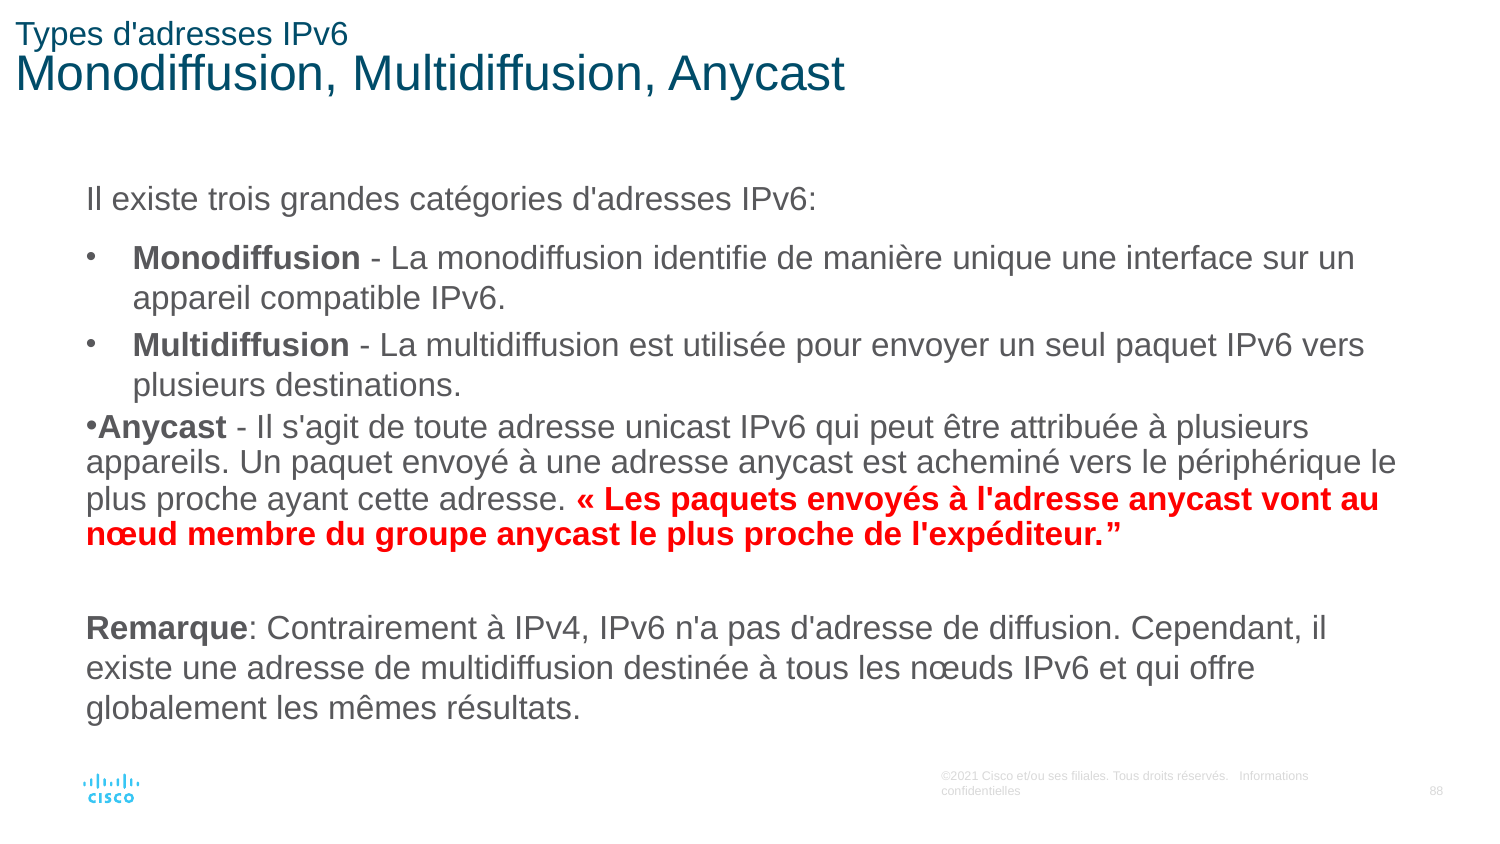

# Types d'adresses IPv6 Monodiffusion, Multidiffusion, Anycast
Il existe trois grandes catégories d'adresses IPv6:
Monodiffusion - La monodiffusion identifie de manière unique une interface sur un appareil compatible IPv6.
Multidiffusion - La multidiffusion est utilisée pour envoyer un seul paquet IPv6 vers plusieurs destinations.
Anycast - Il s'agit de toute adresse unicast IPv6 qui peut être attribuée à plusieurs appareils. Un paquet envoyé à une adresse anycast est acheminé vers le périphérique le plus proche ayant cette adresse. « Les paquets envoyés à l'adresse anycast vont au nœud membre du groupe anycast le plus proche de l'expéditeur.”

Remarque: Contrairement à IPv4, IPv6 n'a pas d'adresse de diffusion. Cependant, il existe une adresse de multidiffusion destinée à tous les nœuds IPv6 et qui offre globalement les mêmes résultats.